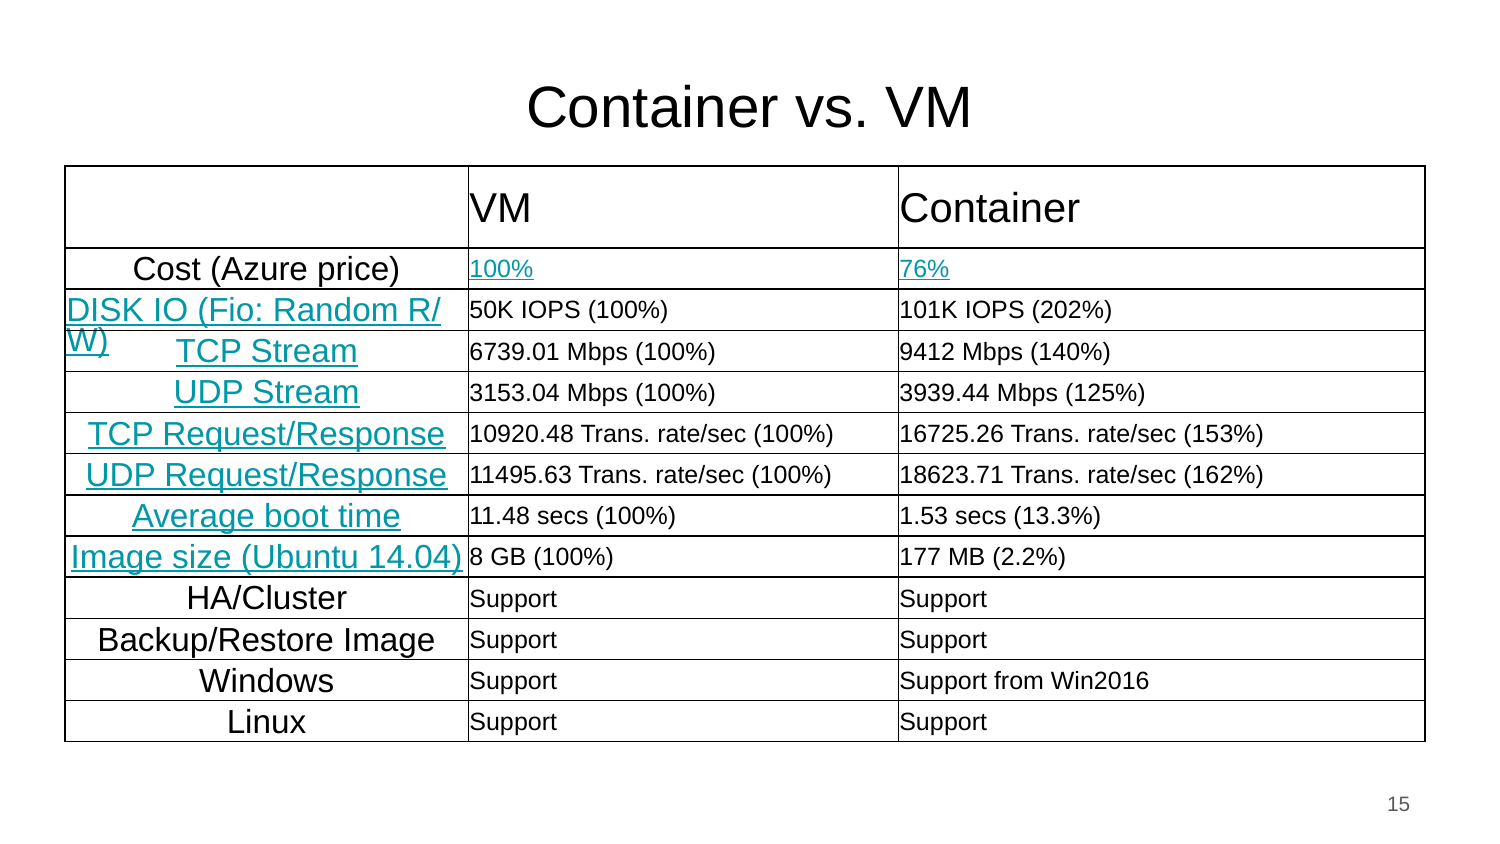

# Container vs. VM
|  | VM | Container |
| --- | --- | --- |
| Cost (Azure price) | 100% | 76% |
| DISK IO (Fio: Random R/W) | 50K IOPS (100%) | 101K IOPS (202%) |
| TCP Stream | 6739.01 Mbps (100%) | 9412 Mbps (140%) |
| UDP Stream | 3153.04 Mbps (100%) | 3939.44 Mbps (125%) |
| TCP Request/Response | 10920.48 Trans. rate/sec (100%) | 16725.26 Trans. rate/sec (153%) |
| UDP Request/Response | 11495.63 Trans. rate/sec (100%) | 18623.71 Trans. rate/sec (162%) |
| Average boot time | 11.48 secs (100%) | 1.53 secs (13.3%) |
| Image size (Ubuntu 14.04) | 8 GB (100%) | 177 MB (2.2%) |
| HA/Cluster | Support | Support |
| Backup/Restore Image | Support | Support |
| Windows | Support | Support from Win2016 |
| Linux | Support | Support |
15